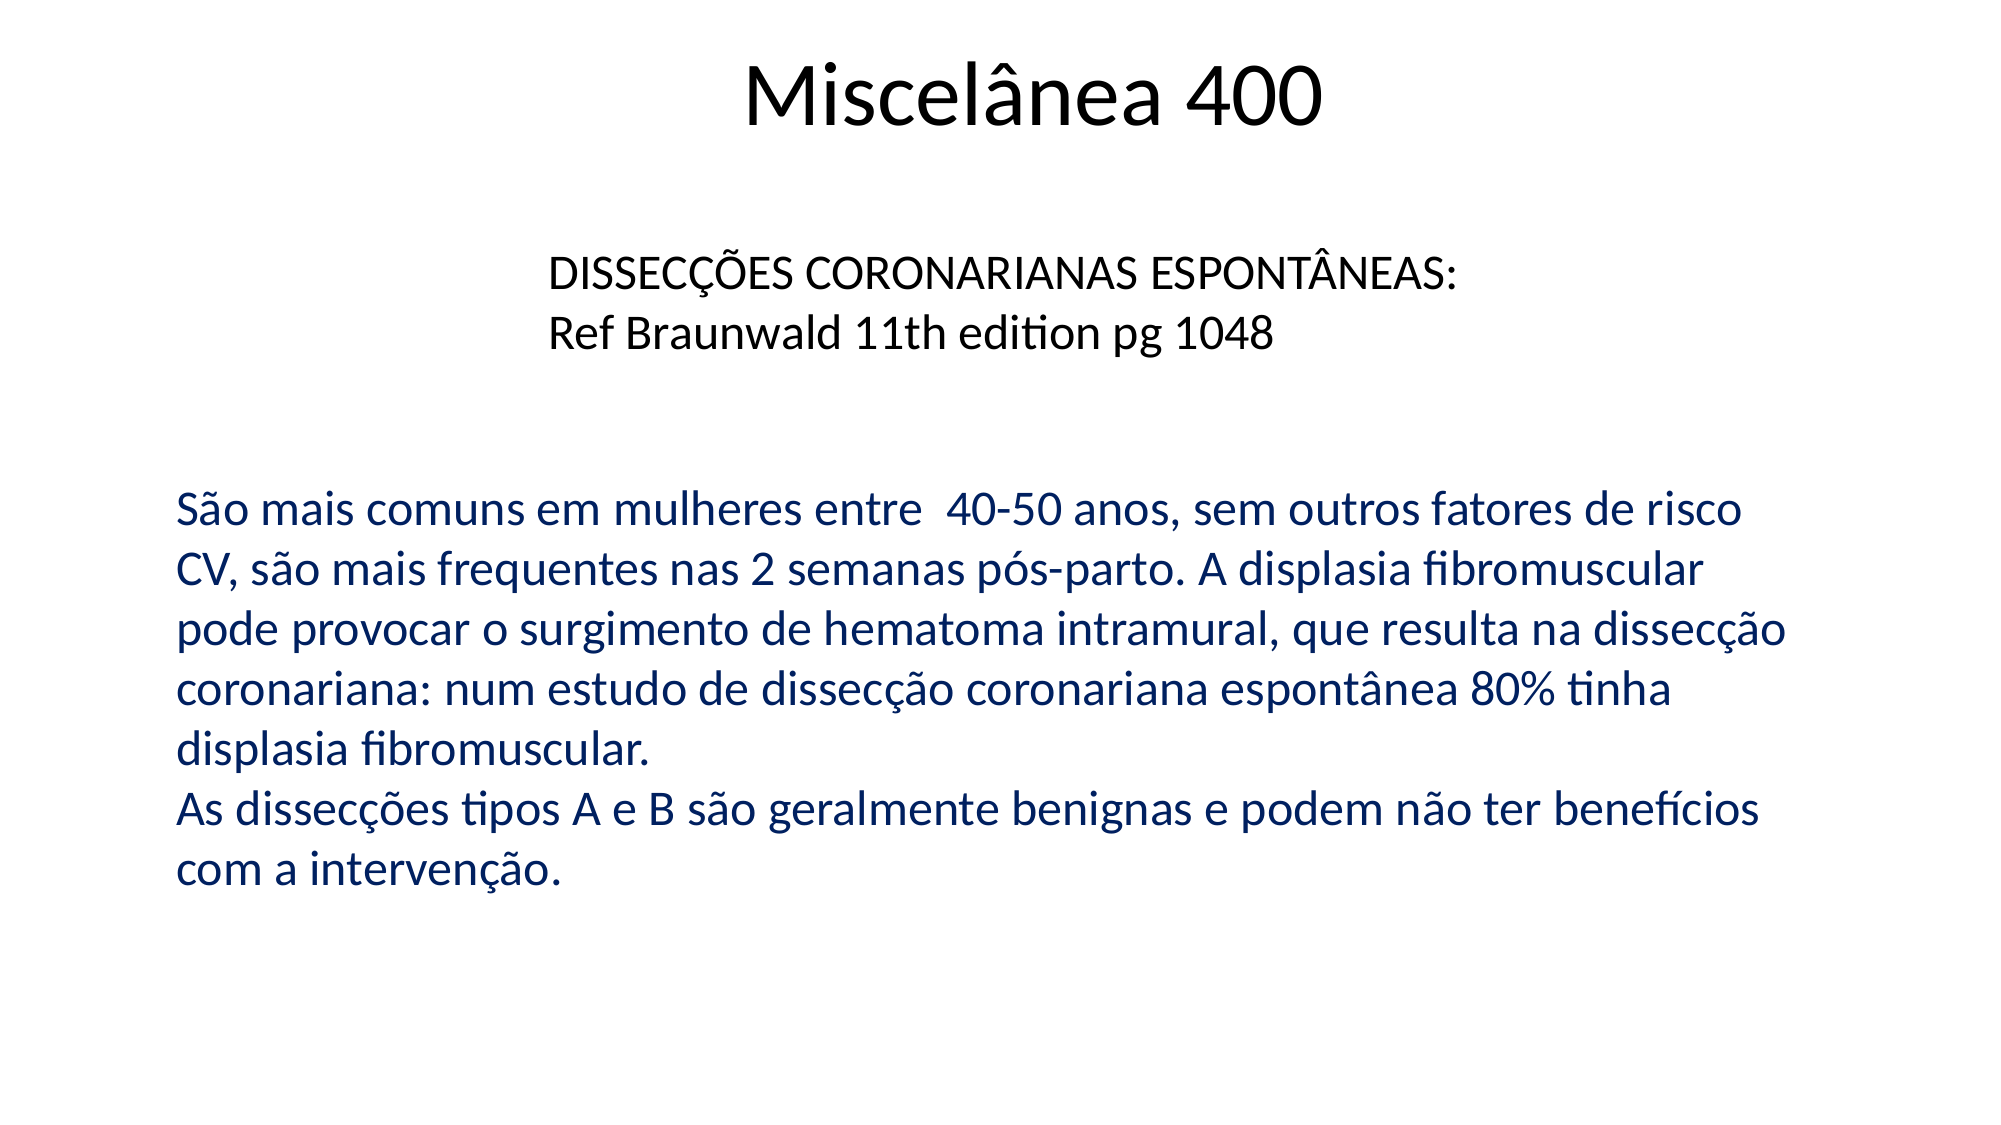

# Miscelânea 400
DISSECÇÕES CORONARIANAS ESPONTÂNEAS:
Ref Braunwald 11th edition pg 1048
São mais comuns em mulheres entre  40-50 anos, sem outros fatores de risco CV, são mais frequentes nas 2 semanas pós-parto. A displasia fibromuscular pode provocar o surgimento de hematoma intramural, que resulta na dissecção coronariana: num estudo de dissecção coronariana espontânea 80% tinha displasia fibromuscular.
As dissecções tipos A e B são geralmente benignas e podem não ter benefícios com a intervenção.